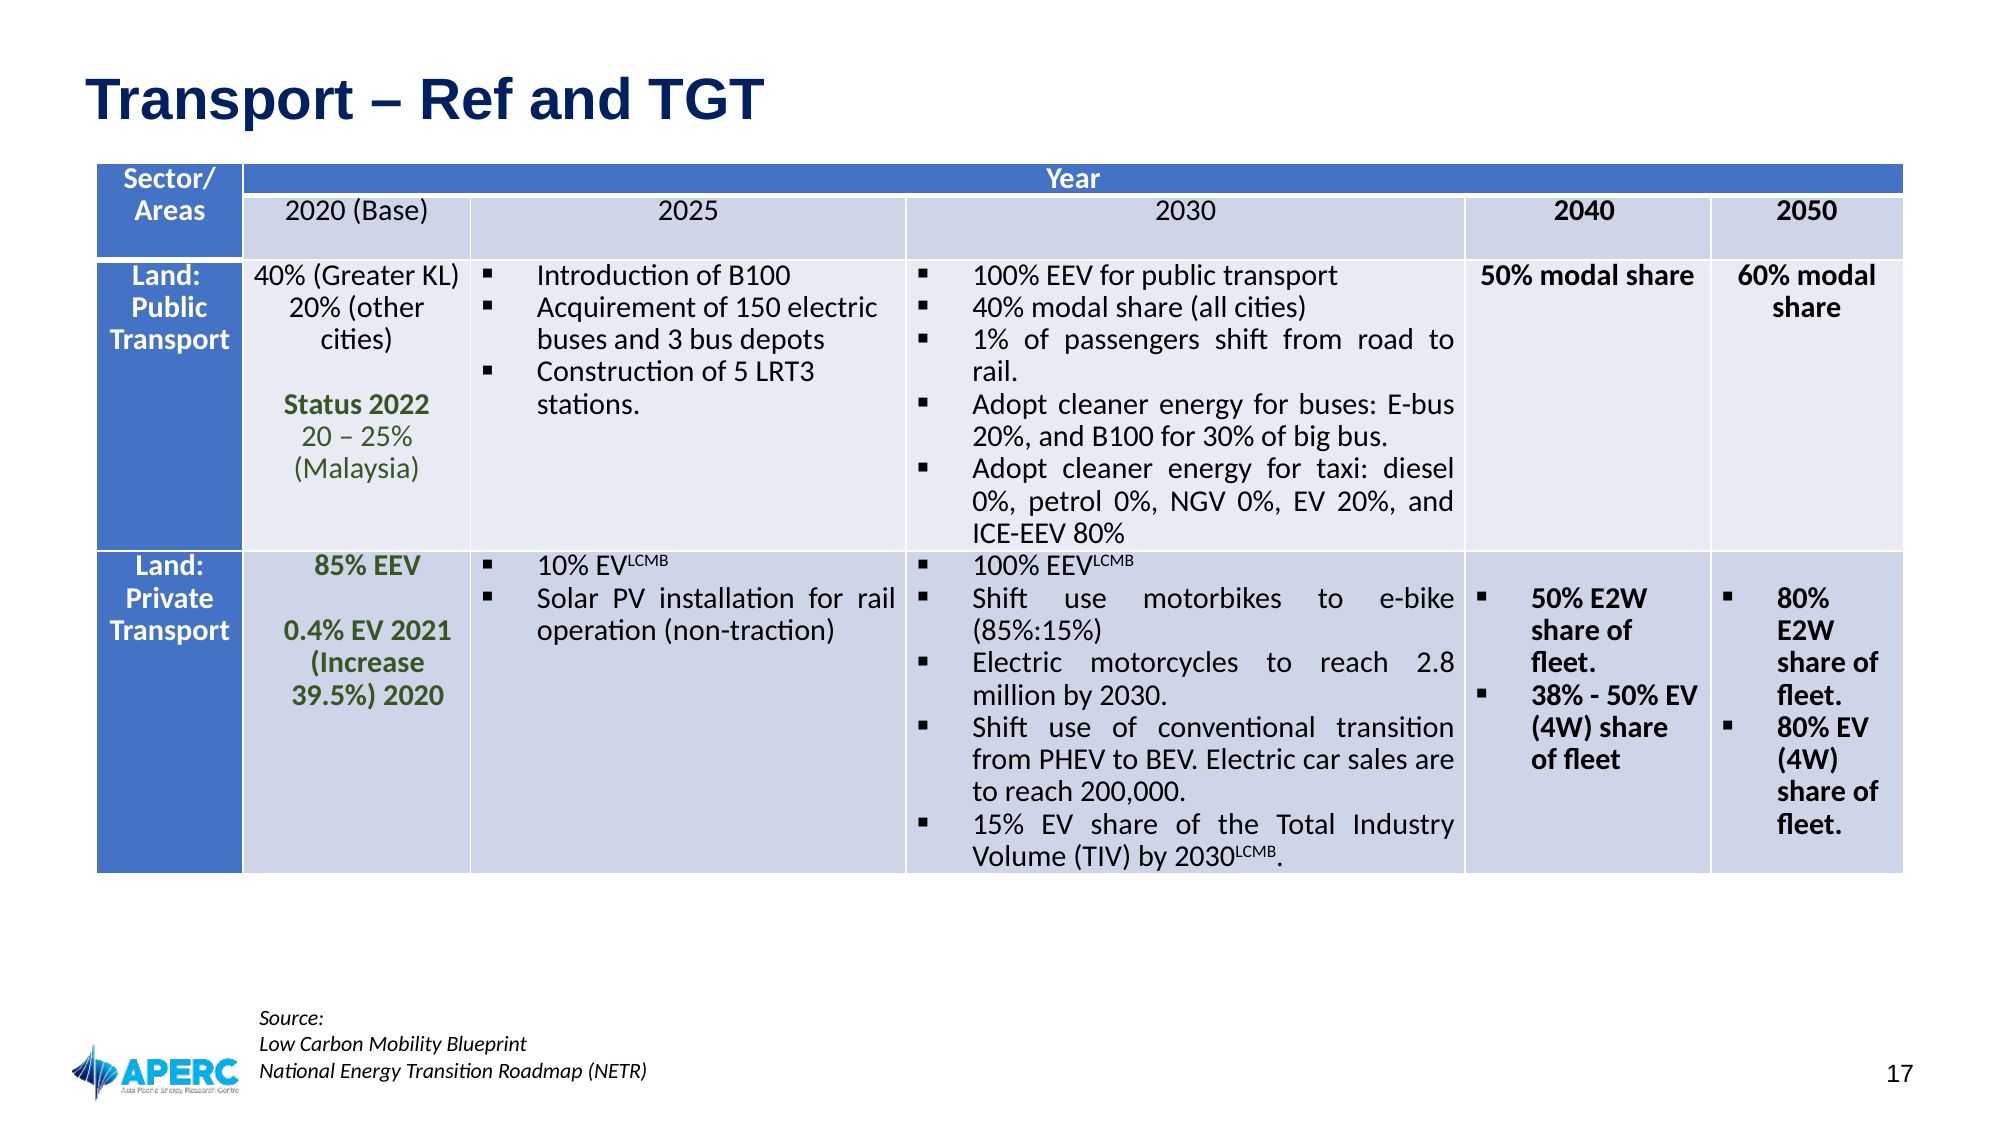

# Transport – Ref and TGT
| Sector/ Areas | Year |  |  |  |  |
| --- | --- | --- | --- | --- | --- |
|  | 2020 (Base) | 2025 | 2030 | 2040 | 2050 |
| Land: Public Transport | 40% (Greater KL) 20% (other cities) Status 2022 20 – 25% (Malaysia) | Introduction of B100 Acquirement of 150 electric buses and 3 bus depots Construction of 5 LRT3 stations. | 100% EEV for public transport 40% modal share (all cities) 1% of passengers shift from road to rail. Adopt cleaner energy for buses: E-bus 20%, and B100 for 30% of big bus. Adopt cleaner energy for taxi: diesel 0%, petrol 0%, NGV 0%, EV 20%, and ICE-EEV 80% | 50% modal share | 60% modal share |
| Land: Private Transport | 85% EEV 0.4% EV 2021 (Increase 39.5%) 2020 | 10% EVLCMB Solar PV installation for rail operation (non-traction) | 100% EEVLCMB Shift use motorbikes to e-bike (85%:15%) Electric motorcycles to reach 2.8 million by 2030. Shift use of conventional transition from PHEV to BEV. Electric car sales are to reach 200,000. 15% EV share of the Total Industry Volume (TIV) by 2030LCMB. | 50% E2W share of fleet. 38% - 50% EV (4W) share of fleet | 80% E2W share of fleet. 80% EV (4W) share of fleet. |
Source:
Low Carbon Mobility Blueprint
National Energy Transition Roadmap (NETR)
17